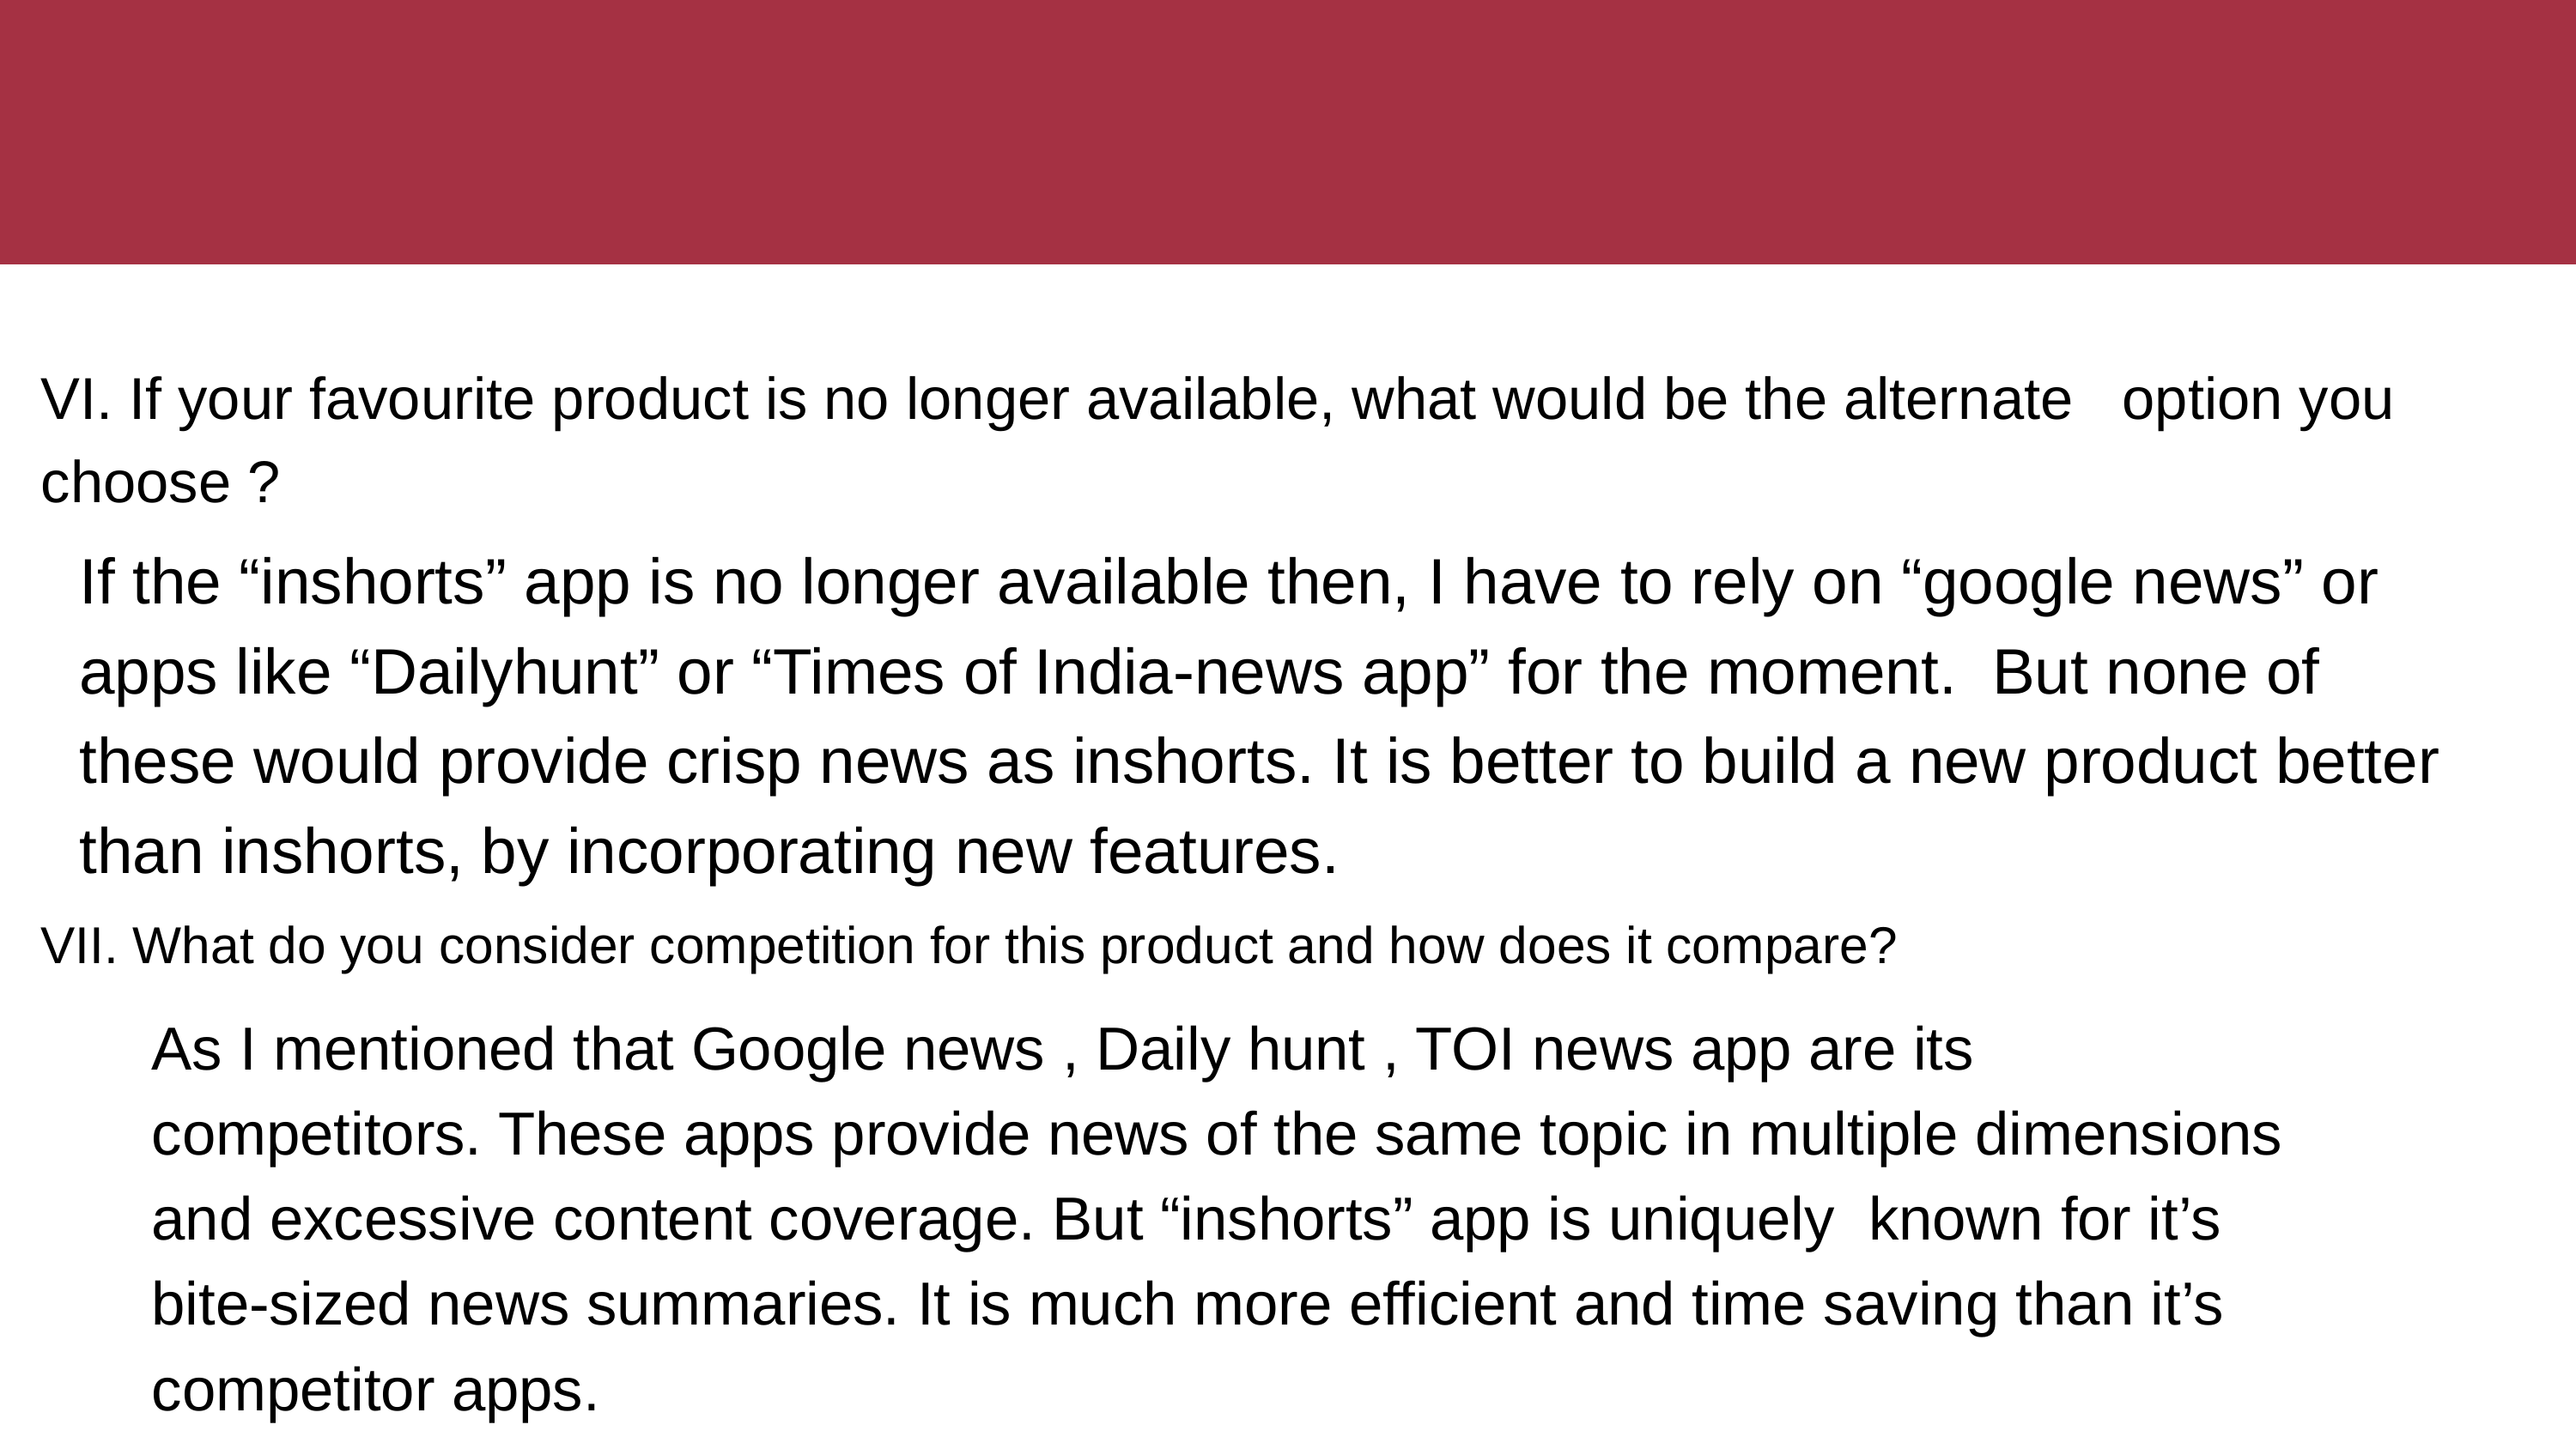

VI. If your favourite product is no longer available, what would be the alternate   option you choose ?
If the “inshorts” app is no longer available then, I have to rely on “google news” or apps like “Dailyhunt” or “Times of India-news app” for the moment.  But none of these would provide crisp news as inshorts. It is better to build a new product better than inshorts, by incorporating new features.
VII. What do you consider competition for this product and how does it compare?
As I mentioned that Google news , Daily hunt , TOI news app are its competitors. These apps provide news of the same topic in multiple dimensions and excessive content coverage. But “inshorts” app is uniquely  known for it’s bite-sized news summaries. It is much more efficient and time saving than it’s competitor apps.